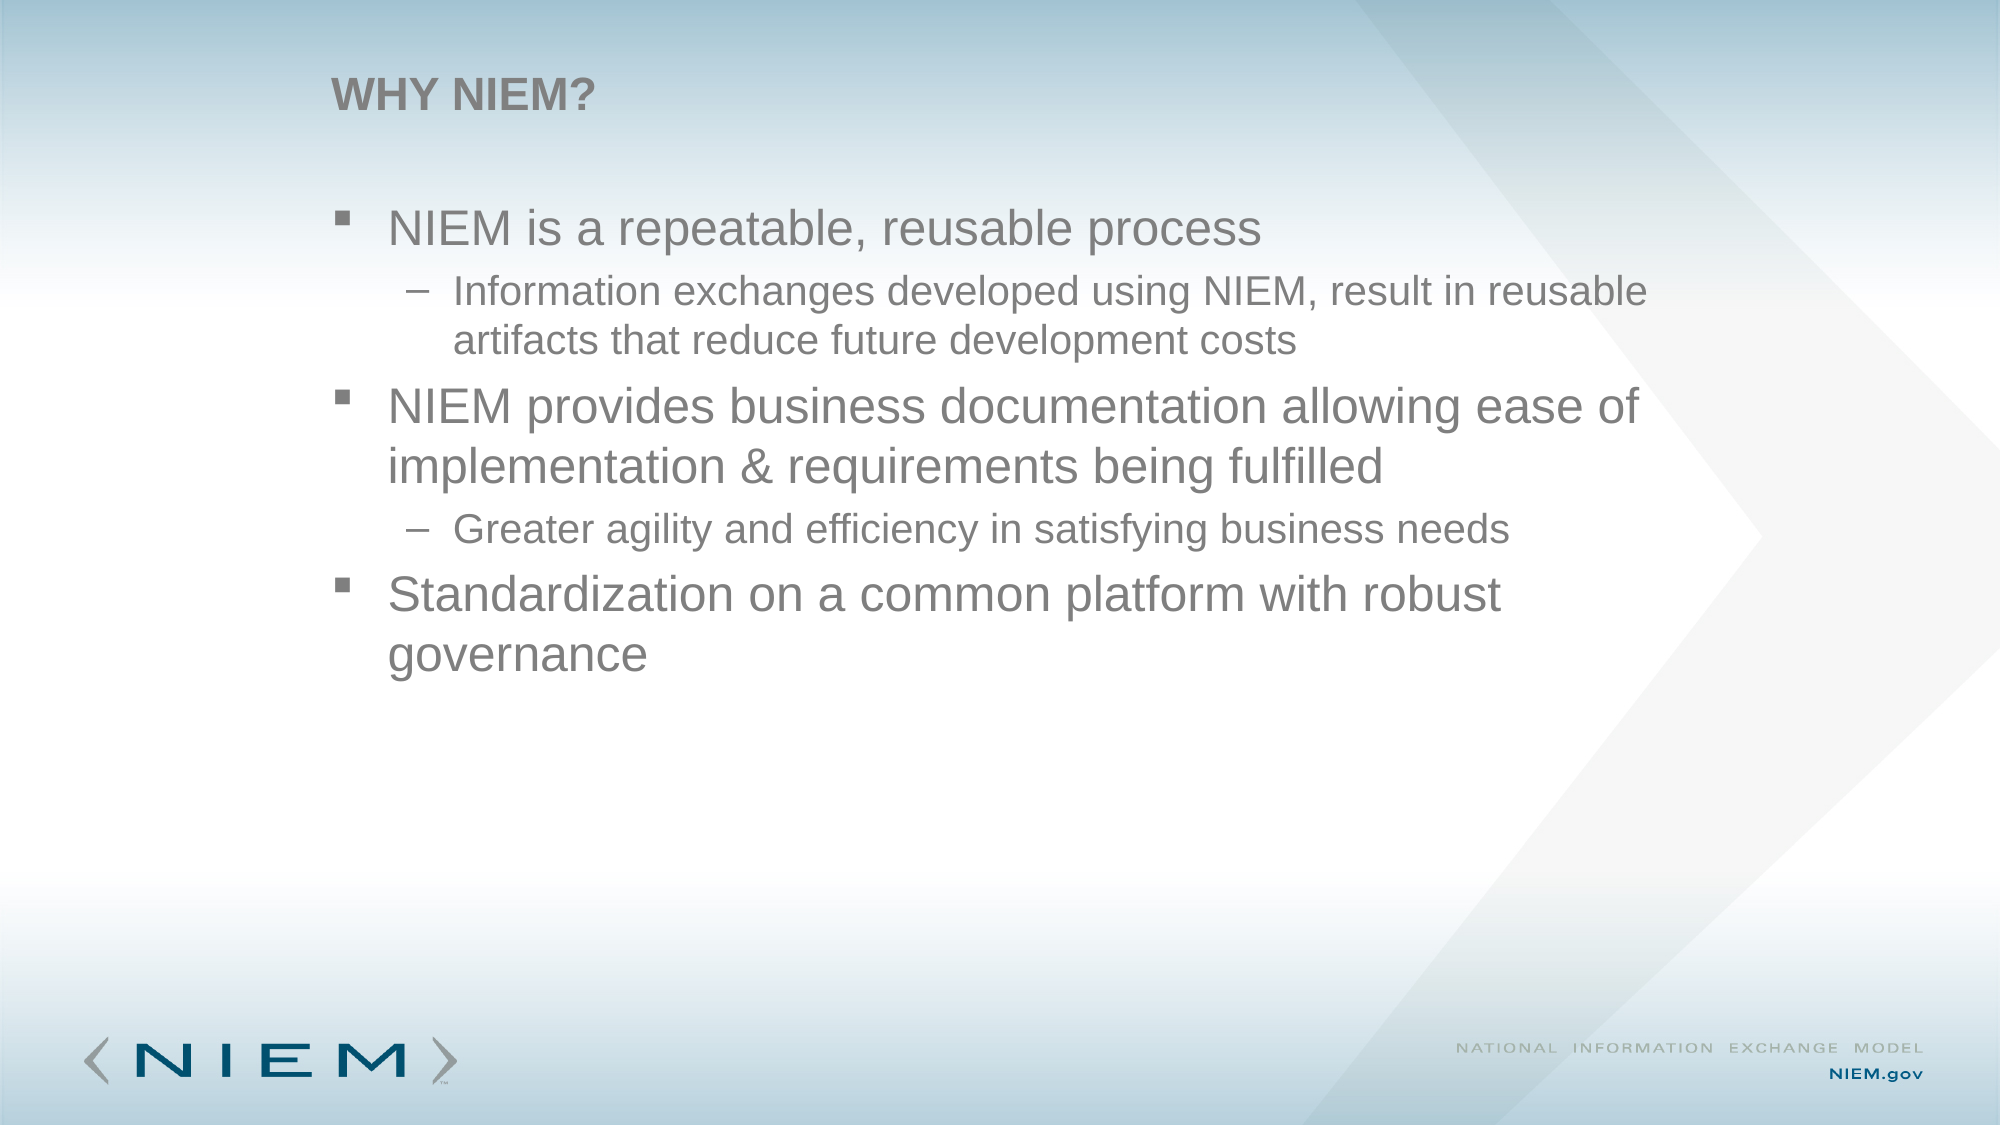

# Why NIEM?
NIEM is a repeatable, reusable process
Information exchanges developed using NIEM, result in reusable artifacts that reduce future development costs
NIEM provides business documentation allowing ease of implementation & requirements being fulfilled
Greater agility and efficiency in satisfying business needs
Standardization on a common platform with robust governance